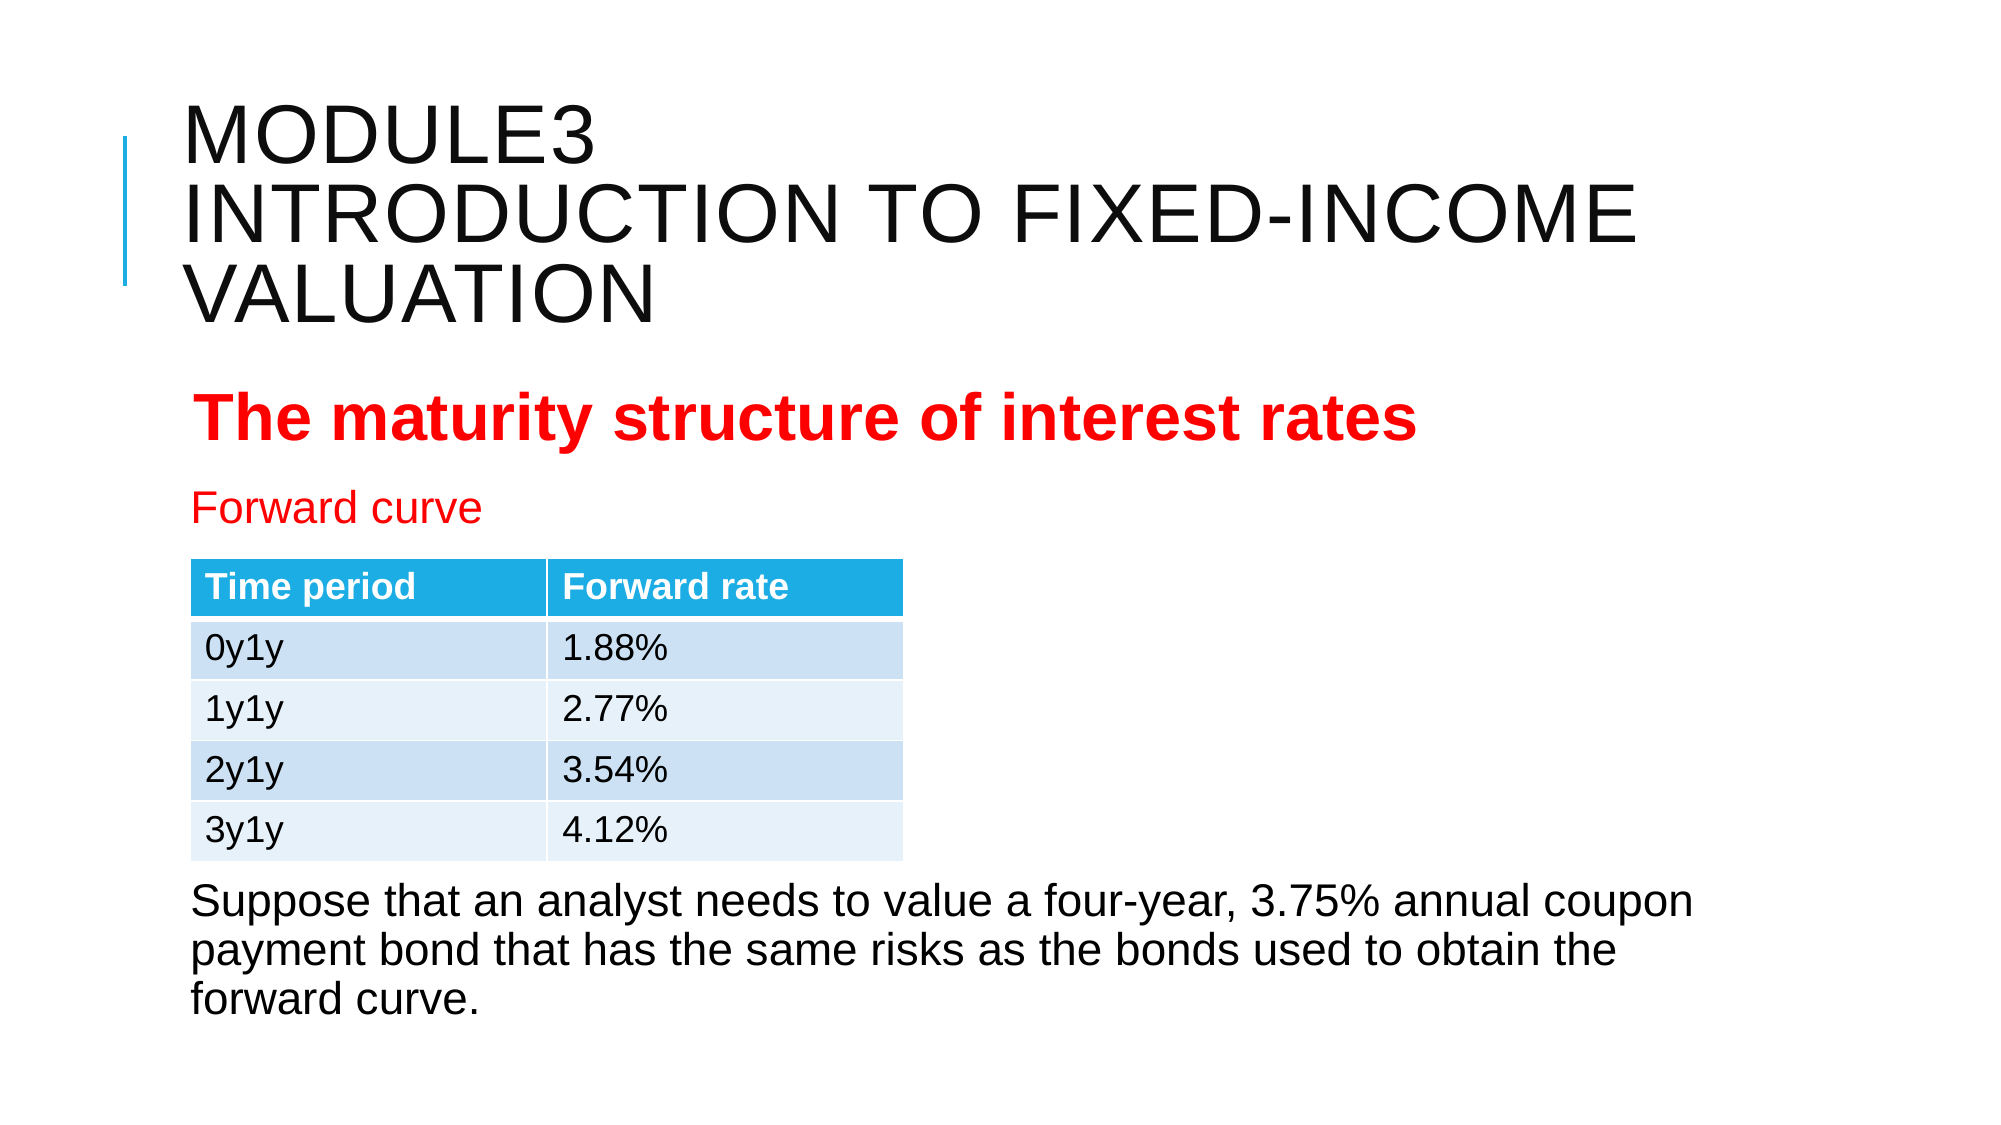

# Module3 Introduction to fixed-income valuation
The maturity structure of interest rates
Forward curve

Suppose that an analyst needs to value a four-year, 3.75% annual coupon payment bond that has the same risks as the bonds used to obtain the forward curve.
| Time period | Forward rate |
| --- | --- |
| 0y1y | 1.88% |
| 1y1y | 2.77% |
| 2y1y | 3.54% |
| 3y1y | 4.12% |